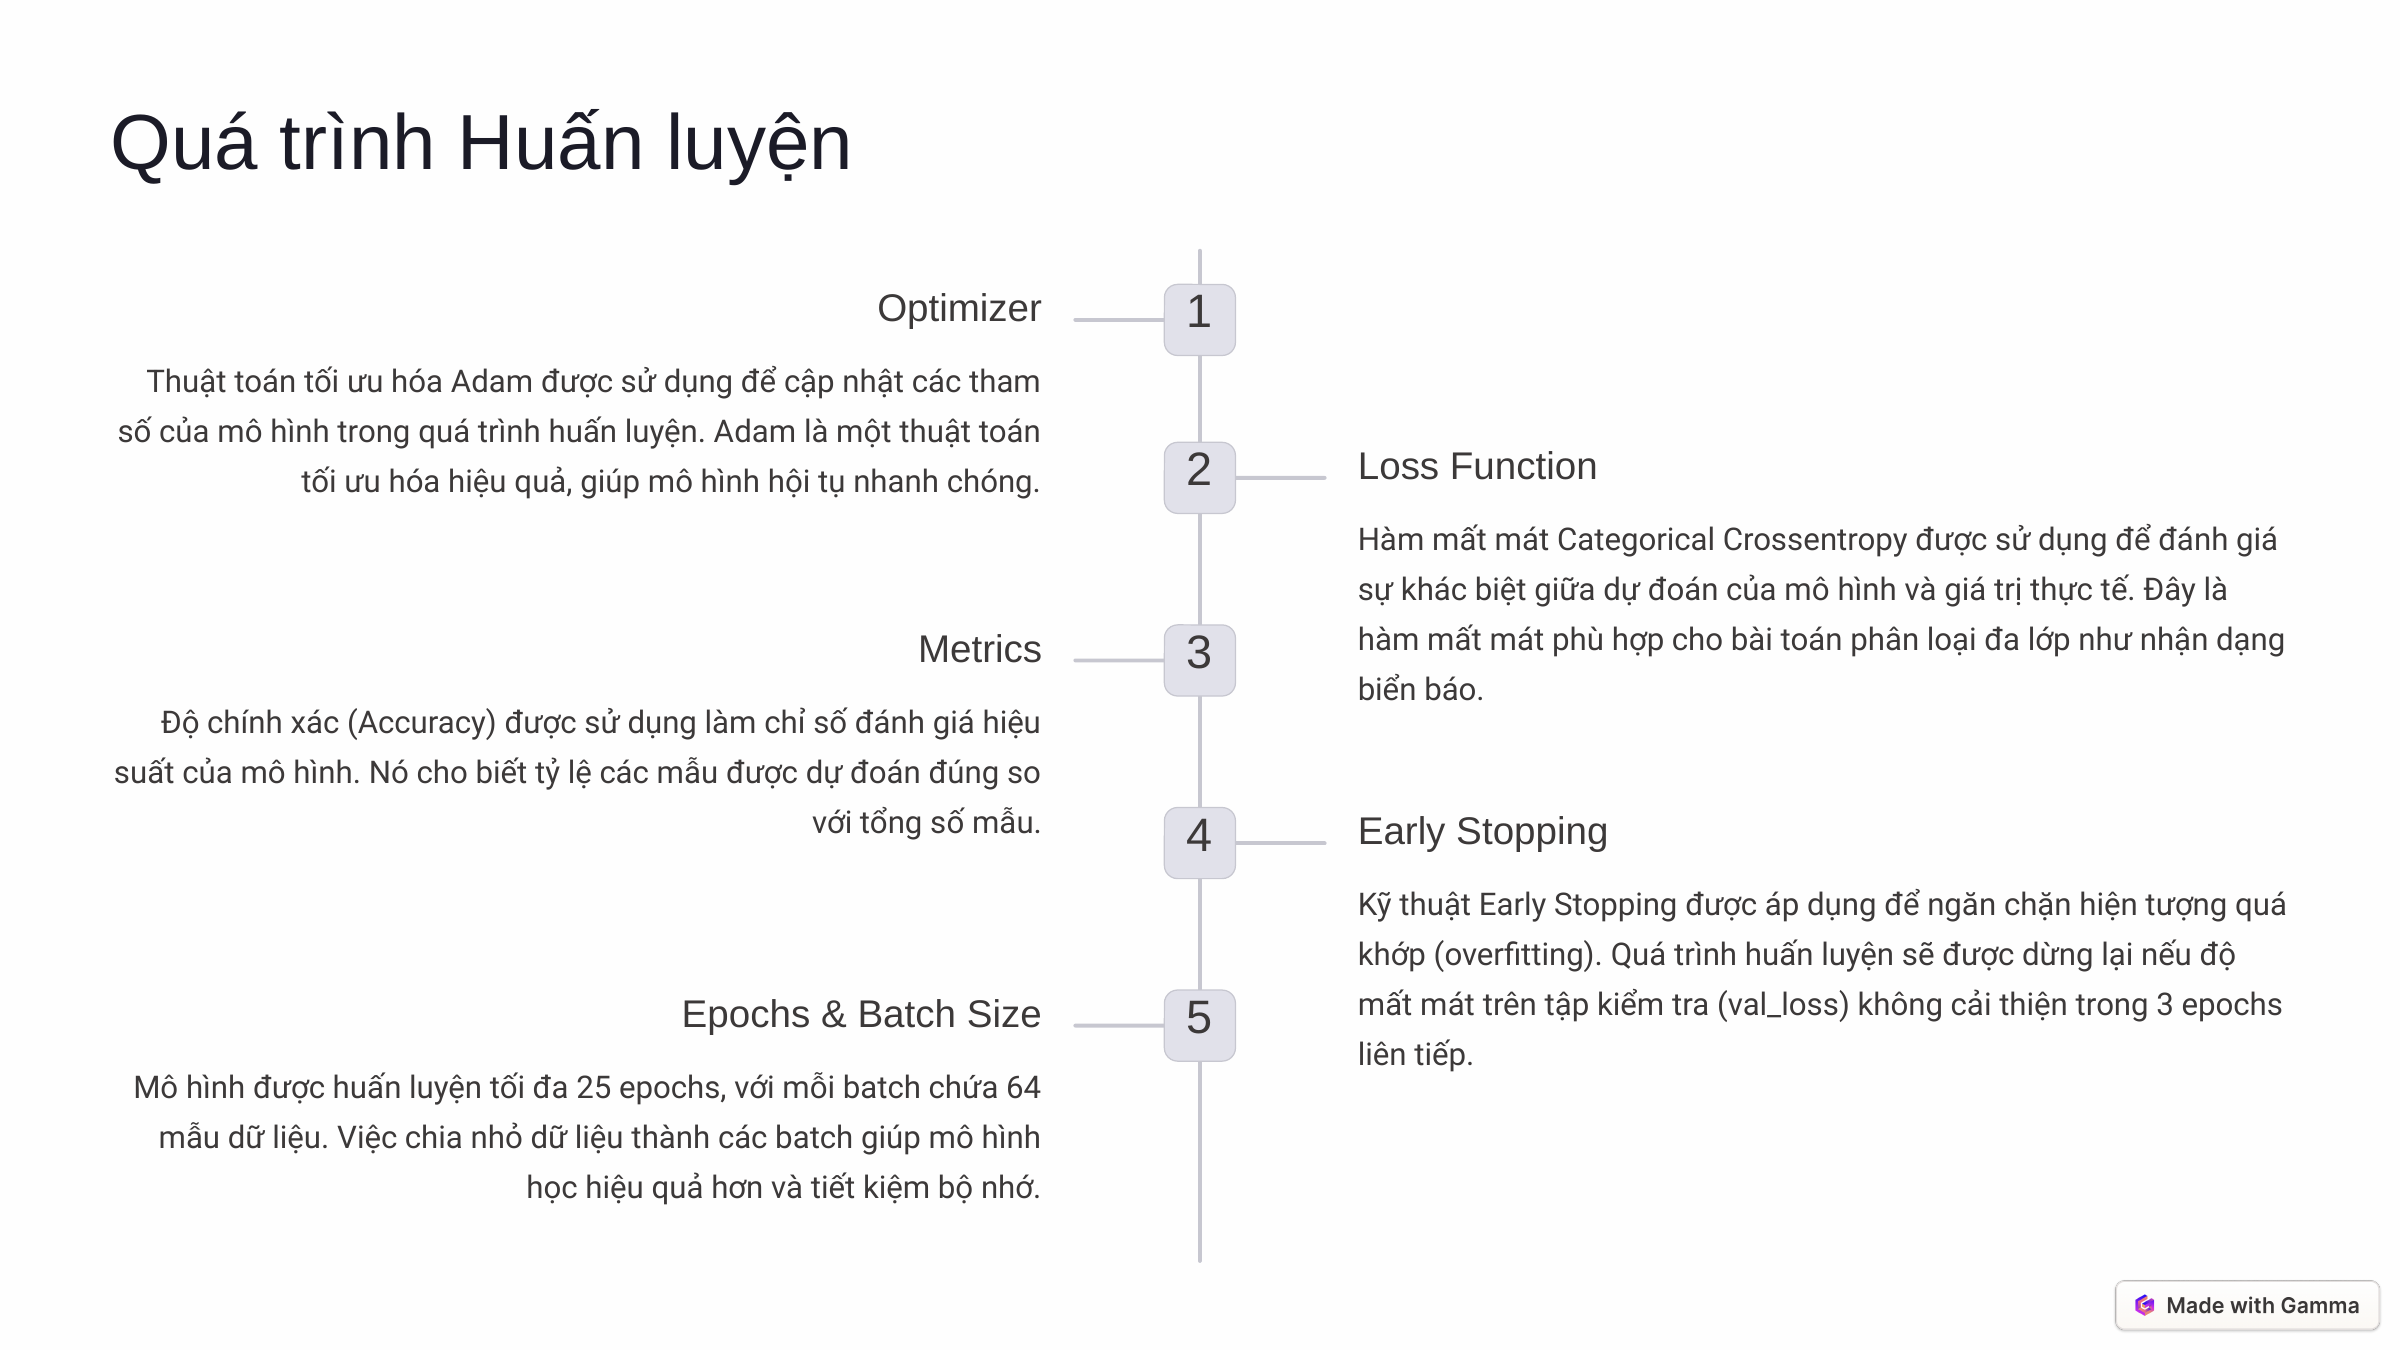

Quá trình Huấn luyện

Optimizer

1

Thuật toán tối ưu hóa Adam được sử dụng để cập nhật các tham số của mô hình trong quá trình huấn luyện. Adam là một thuật toán tối ưu hóa hiệu quả, giúp mô hình hội tụ nhanh chóng.
Loss Function

2

Hàm mất mát Categorical Crossentropy được sử dụng để đánh giá sự khác biệt giữa dự đoán của mô hình và giá trị thực tế. Đây là hàm mất mát phù hợp cho bài toán phân loại đa lớp như nhận dạng biển báo.
Metrics

3

Độ chính xác (Accuracy) được sử dụng làm chỉ số đánh giá hiệu suất của mô hình. Nó cho biết tỷ lệ các mẫu được dự đoán đúng so với tổng số mẫu.
Early Stopping

4

Kỹ thuật Early Stopping được áp dụng để ngăn chặn hiện tượng quá khớp (overfitting). Quá trình huấn luyện sẽ được dừng lại nếu độ mất mát trên tập kiểm tra (val_loss) không cải thiện trong 3 epochs liên tiếp.
Epochs & Batch Size

5

Mô hình được huấn luyện tối đa 25 epochs, với mỗi batch chứa 64 mẫu dữ liệu. Việc chia nhỏ dữ liệu thành các batch giúp mô hình học hiệu quả hơn và tiết kiệm bộ nhớ.